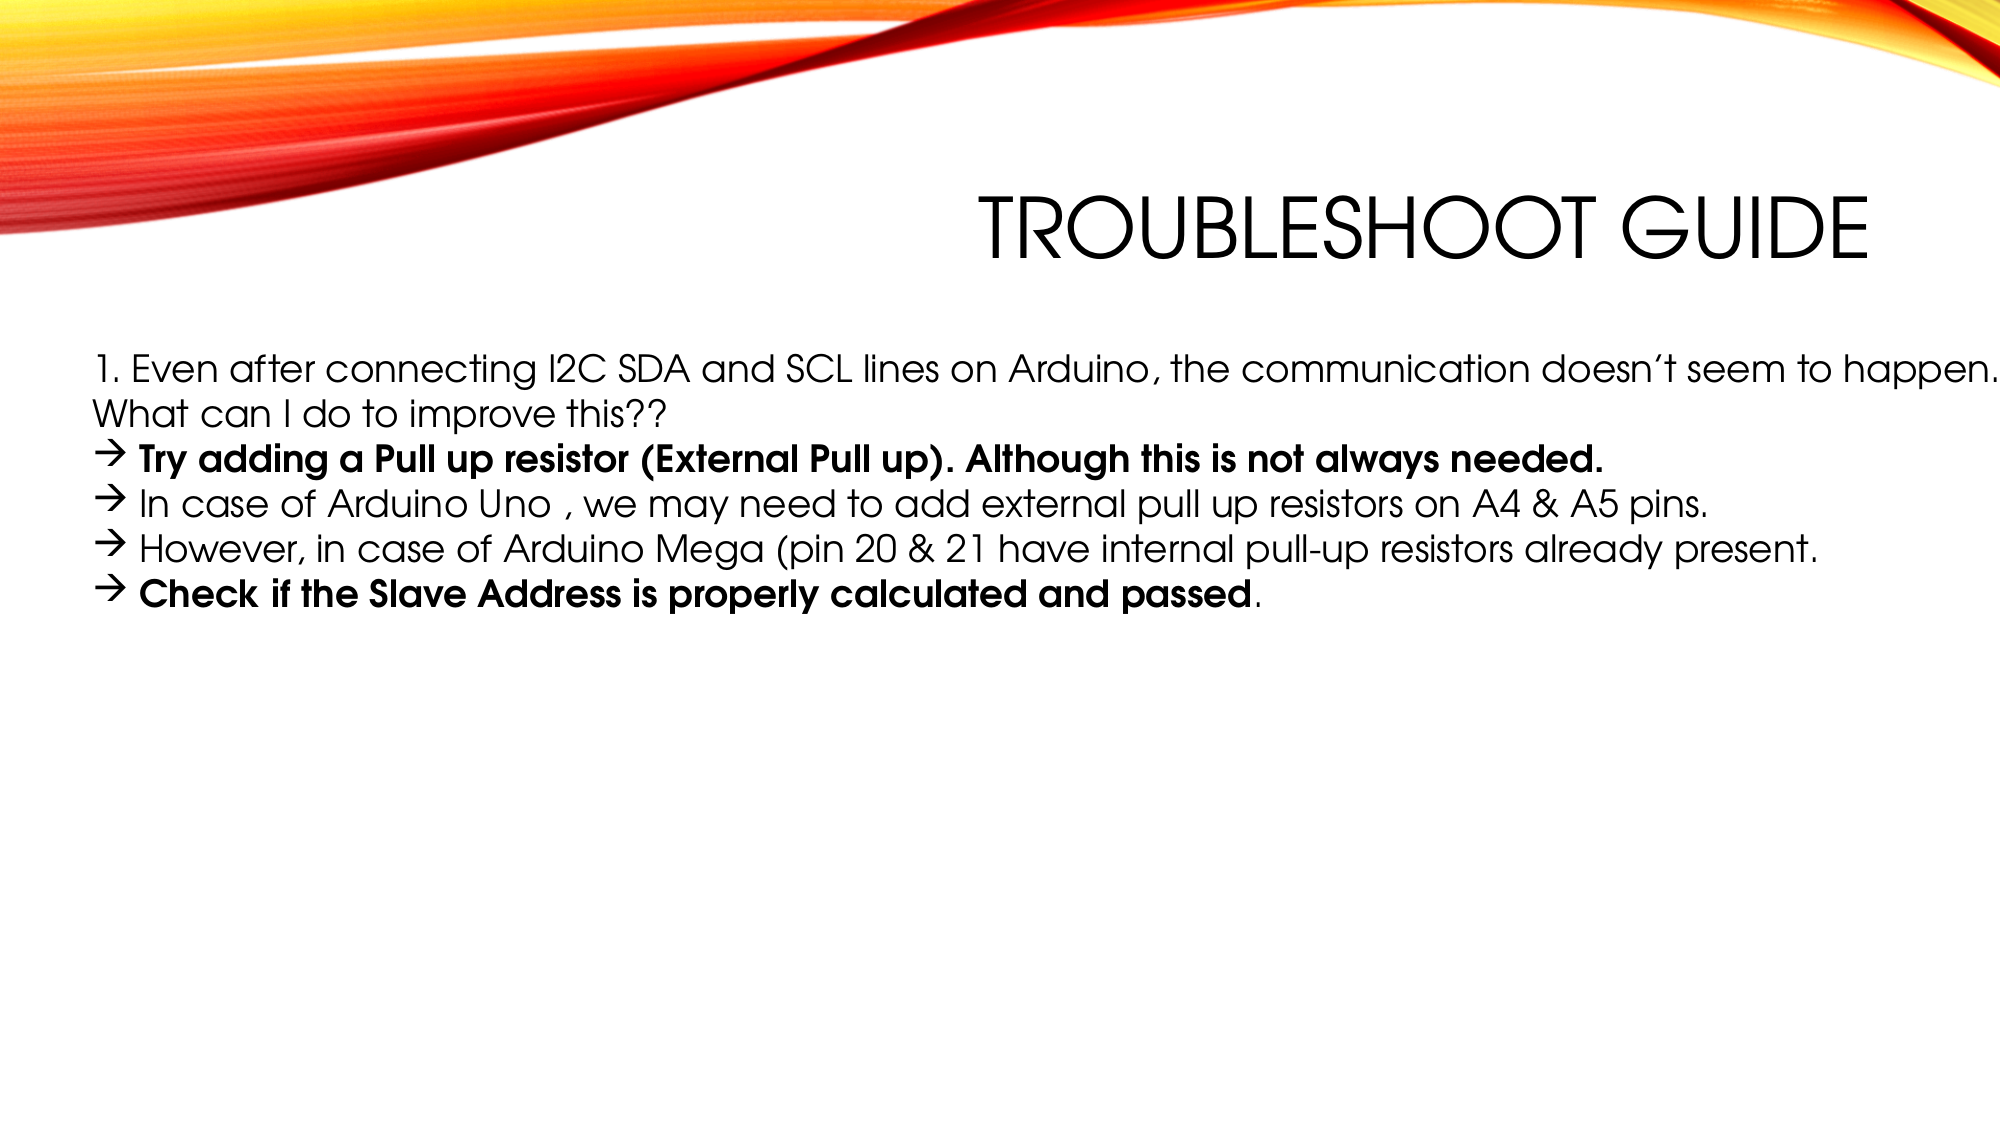

# TROUBLESHOOT guide
1. Even after connecting I2C SDA and SCL lines on Arduino, the communication doesn’t seem to happen.
What can I do to improve this??
Try adding a Pull up resistor (External Pull up). Although this is not always needed.
In case of Arduino Uno , we may need to add external pull up resistors on A4 & A5 pins.
However, in case of Arduino Mega (pin 20 & 21 have internal pull-up resistors already present.
Check if the Slave Address is properly calculated and passed.